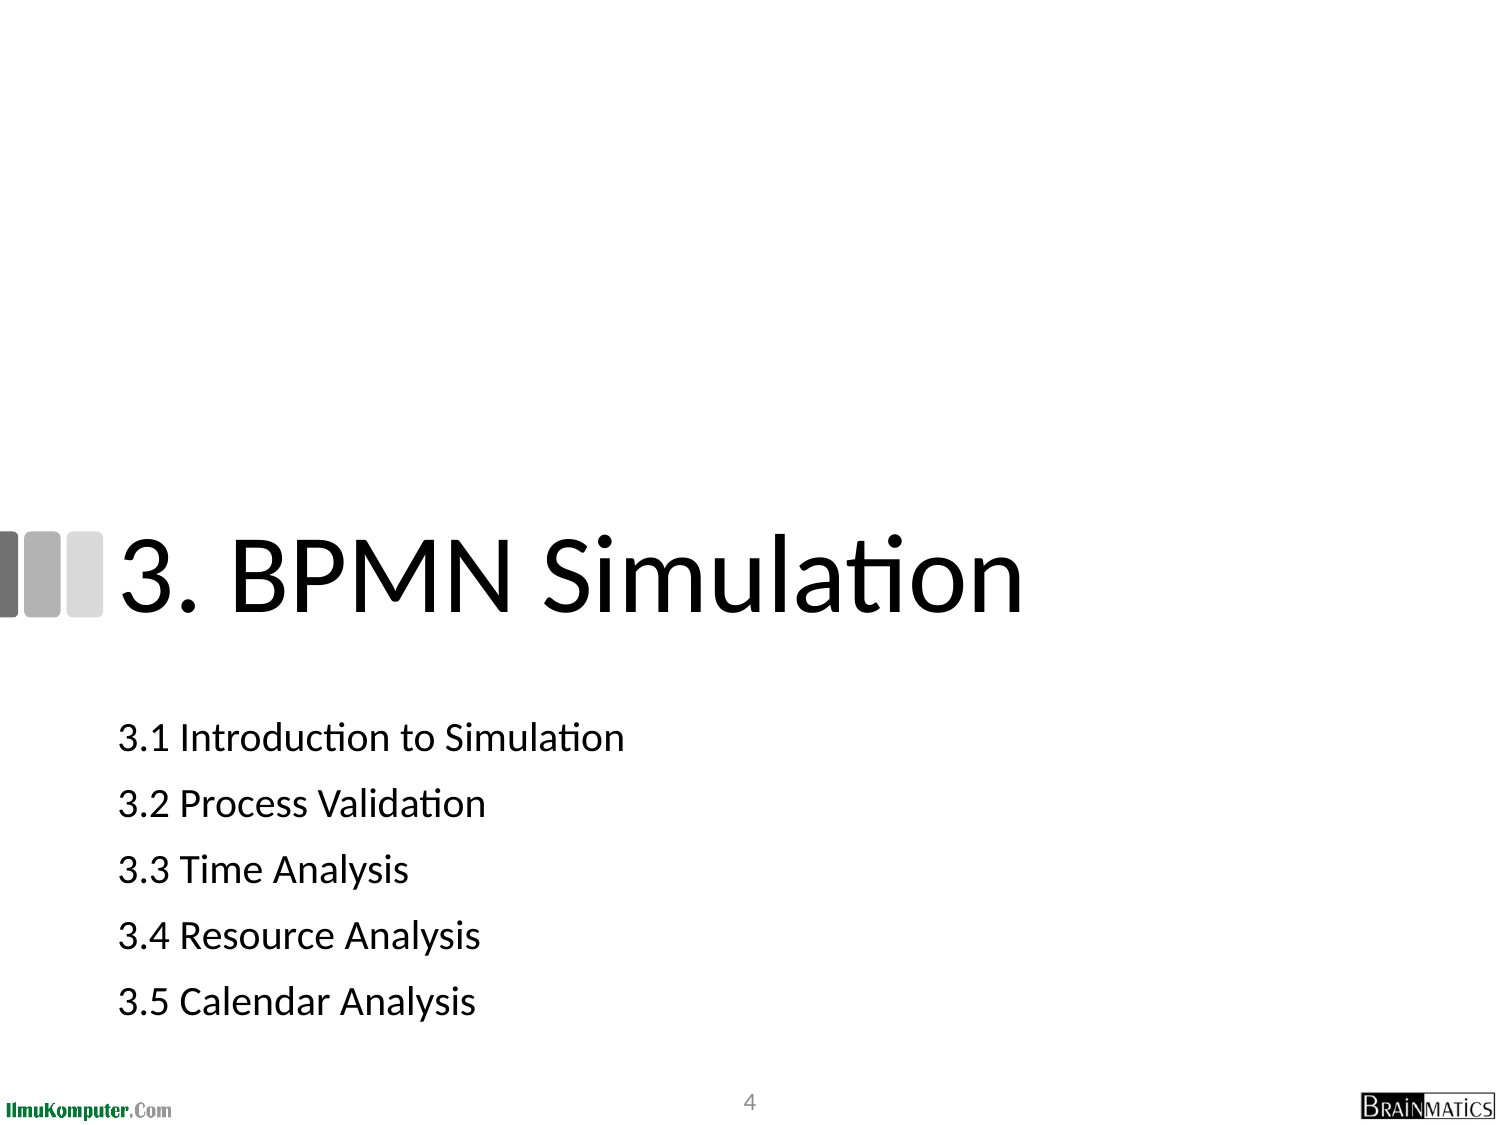

# 3. BPMN Simulation
3.1 Introduction to Simulation
3.2 Process Validation
3.3 Time Analysis
3.4 Resource Analysis
3.5 Calendar Analysis
4